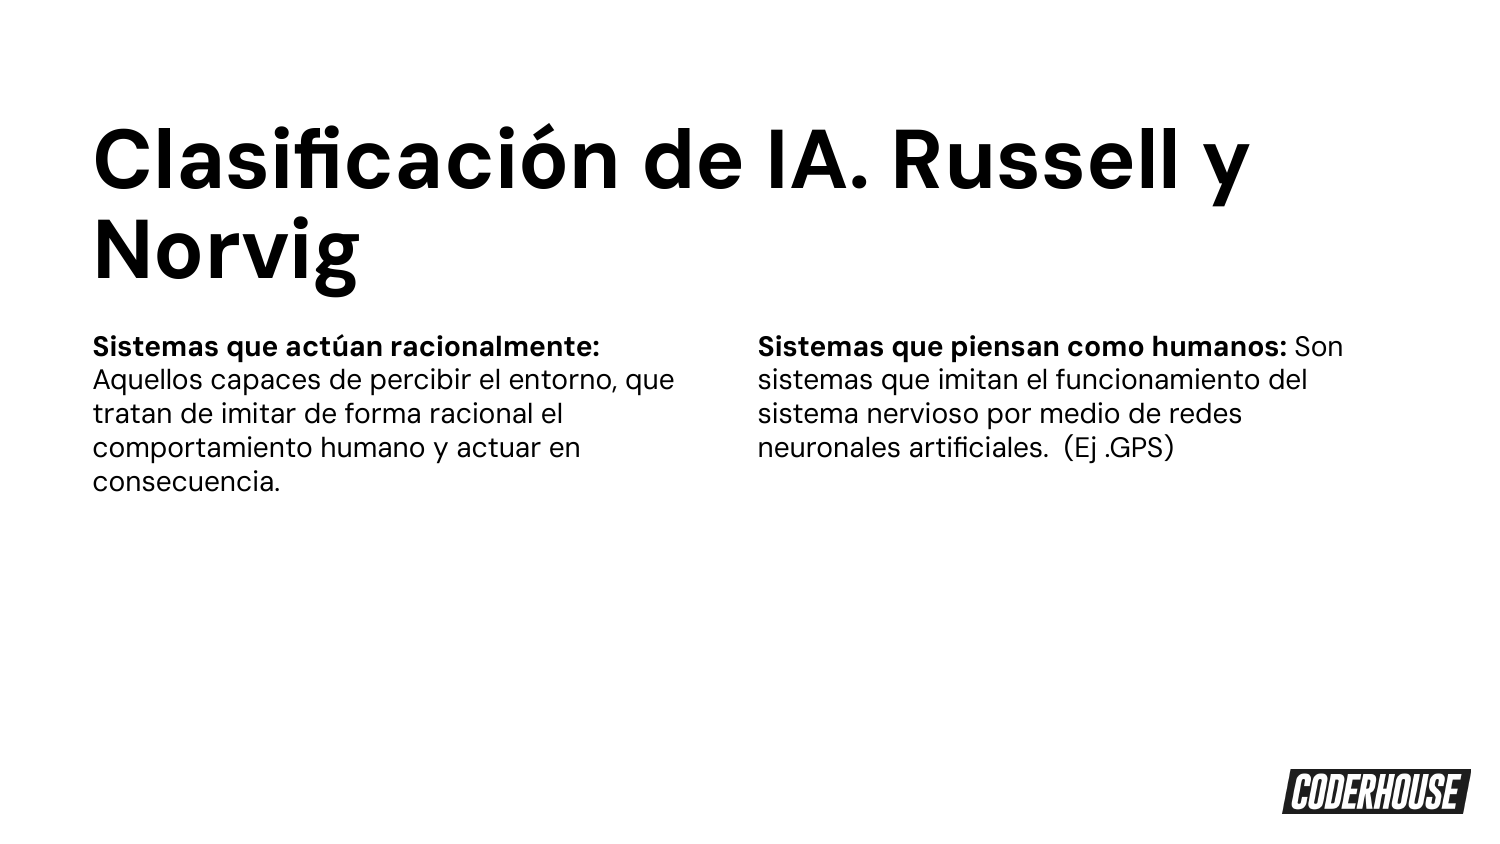

Clasificación de IA. Russell y Norvig

Sistemas que actúan racionalmente: Aquellos capaces de percibir el entorno, que tratan de imitar de forma racional el comportamiento humano y actuar en consecuencia.
Sistemas que piensan como humanos: Son sistemas que imitan el funcionamiento del sistema nervioso por medio de redes neuronales artificiales.  (Ej .GPS)